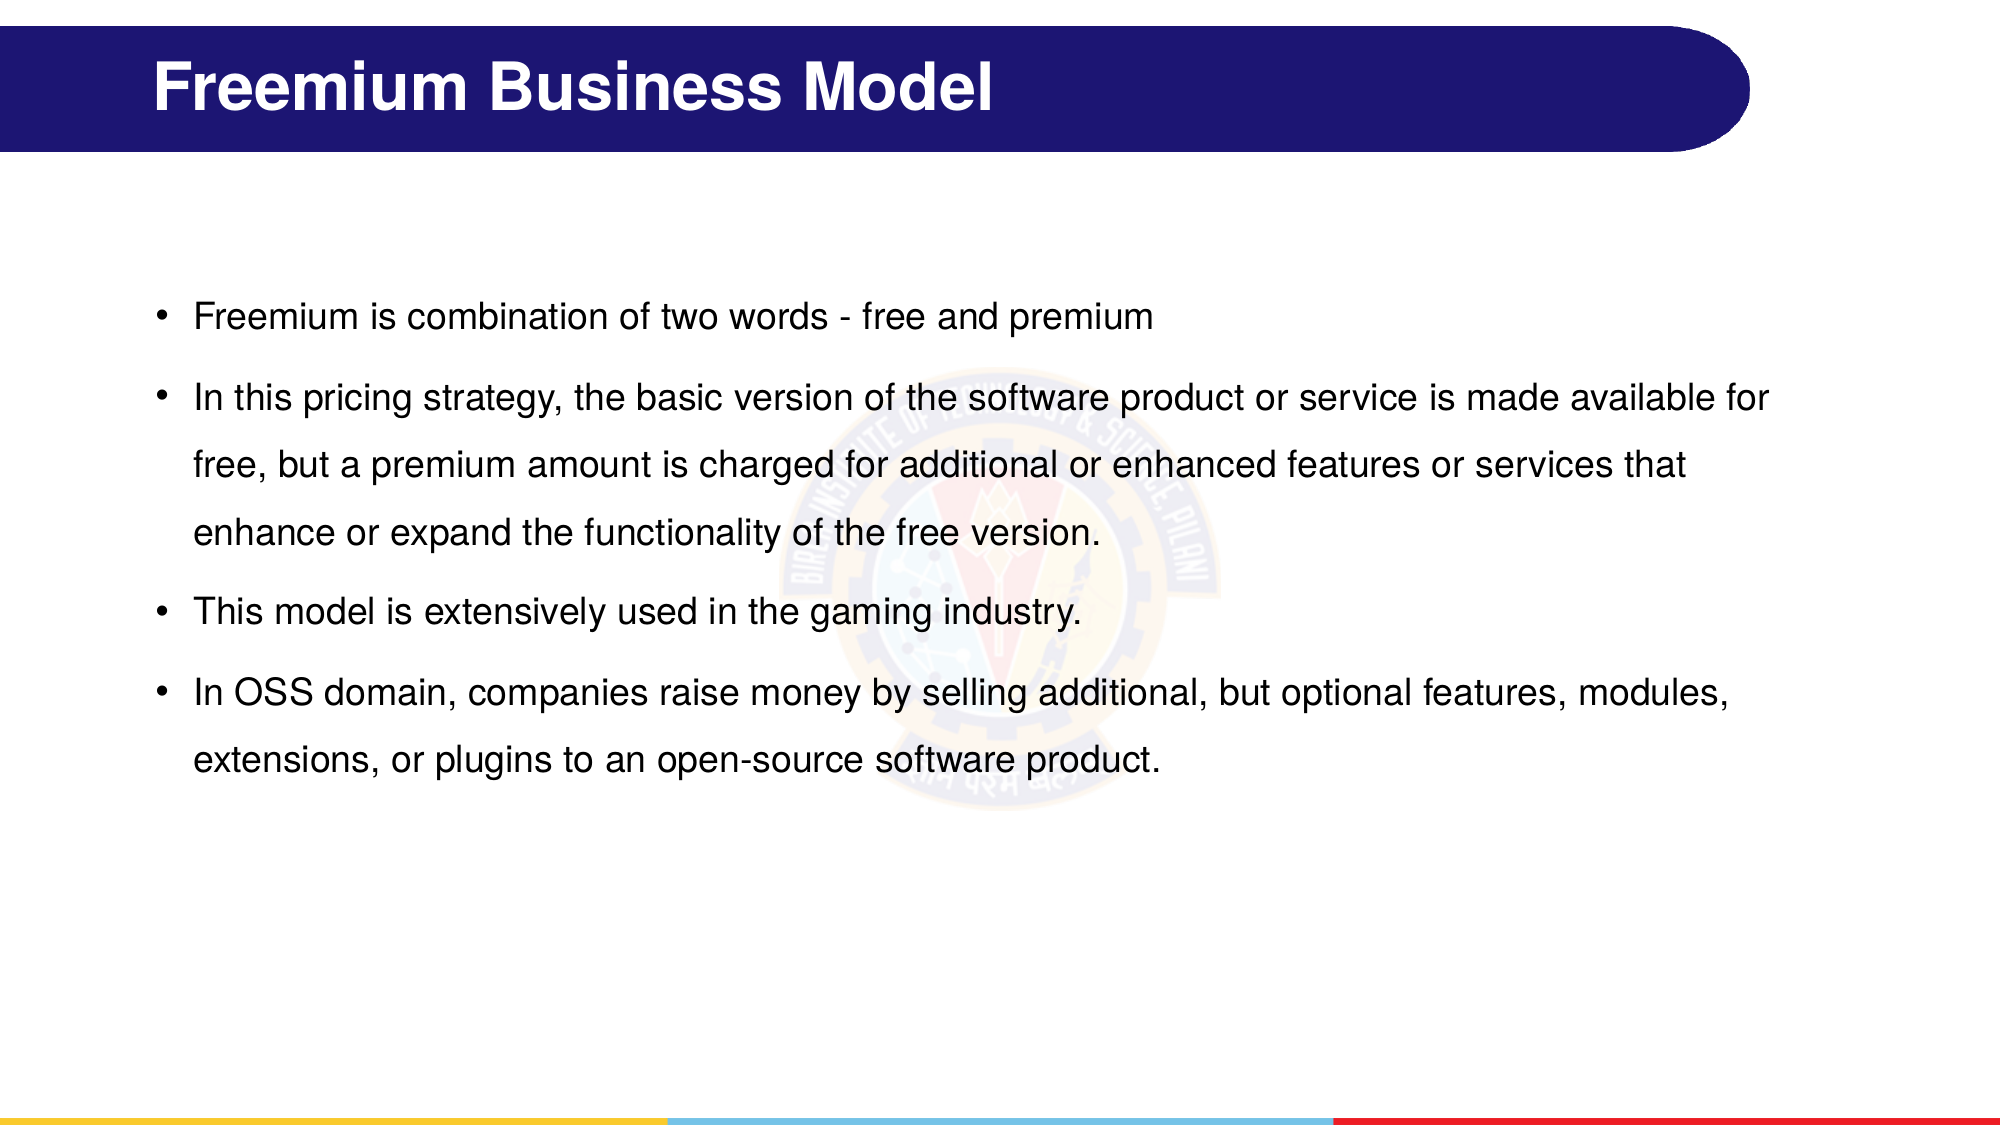

# Freemium Business Model

Freemium is combination of two words - free and premium
In this pricing strategy, the basic version of the software product or service is made available for free, but a premium amount is charged for additional or enhanced features or services that enhance or expand the functionality of the free version.
This model is extensively used in the gaming industry.
In OSS domain, companies raise money by selling additional, but optional features, modules, extensions, or plugins to an open-source software product.